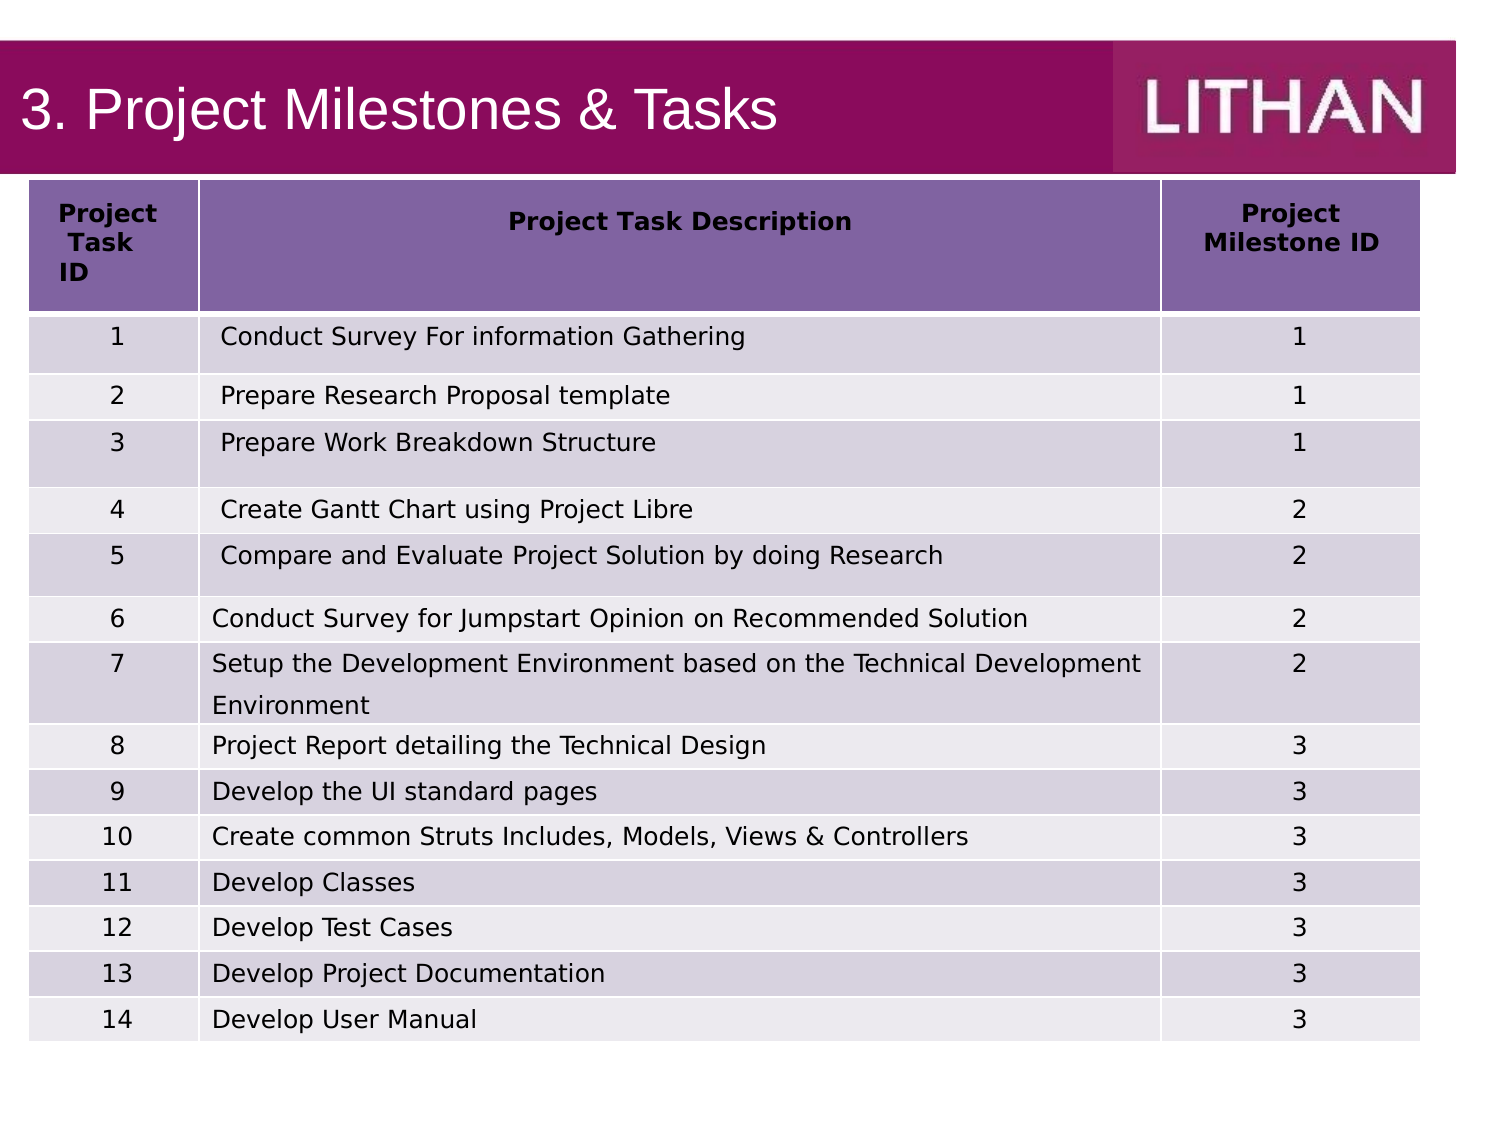

# 3. Project Milestones & Tasks
| Project Task ID | Project Task Description | Project Milestone ID |
| --- | --- | --- |
| 1 | Conduct Survey For information Gathering | 1 |
| 2 | Prepare Research Proposal template | 1 |
| 3 | Prepare Work Breakdown Structure | 1 |
| 4 | Create Gantt Chart using Project Libre | 2 |
| 5 | Compare and Evaluate Project Solution by doing Research | 2 |
| 6 | Conduct Survey for Jumpstart Opinion on Recommended Solution | 2 |
| 7 | Setup the Development Environment based on the Technical Development Environment | 2 |
| 8 | Project Report detailing the Technical Design | 3 |
| 9 | Develop the UI standard pages | 3 |
| 10 | Create common Struts Includes, Models, Views & Controllers | 3 |
| 11 | Develop Classes | 3 |
| 12 | Develop Test Cases | 3 |
| 13 | Develop Project Documentation | 3 |
| 14 | Develop User Manual | 3 |